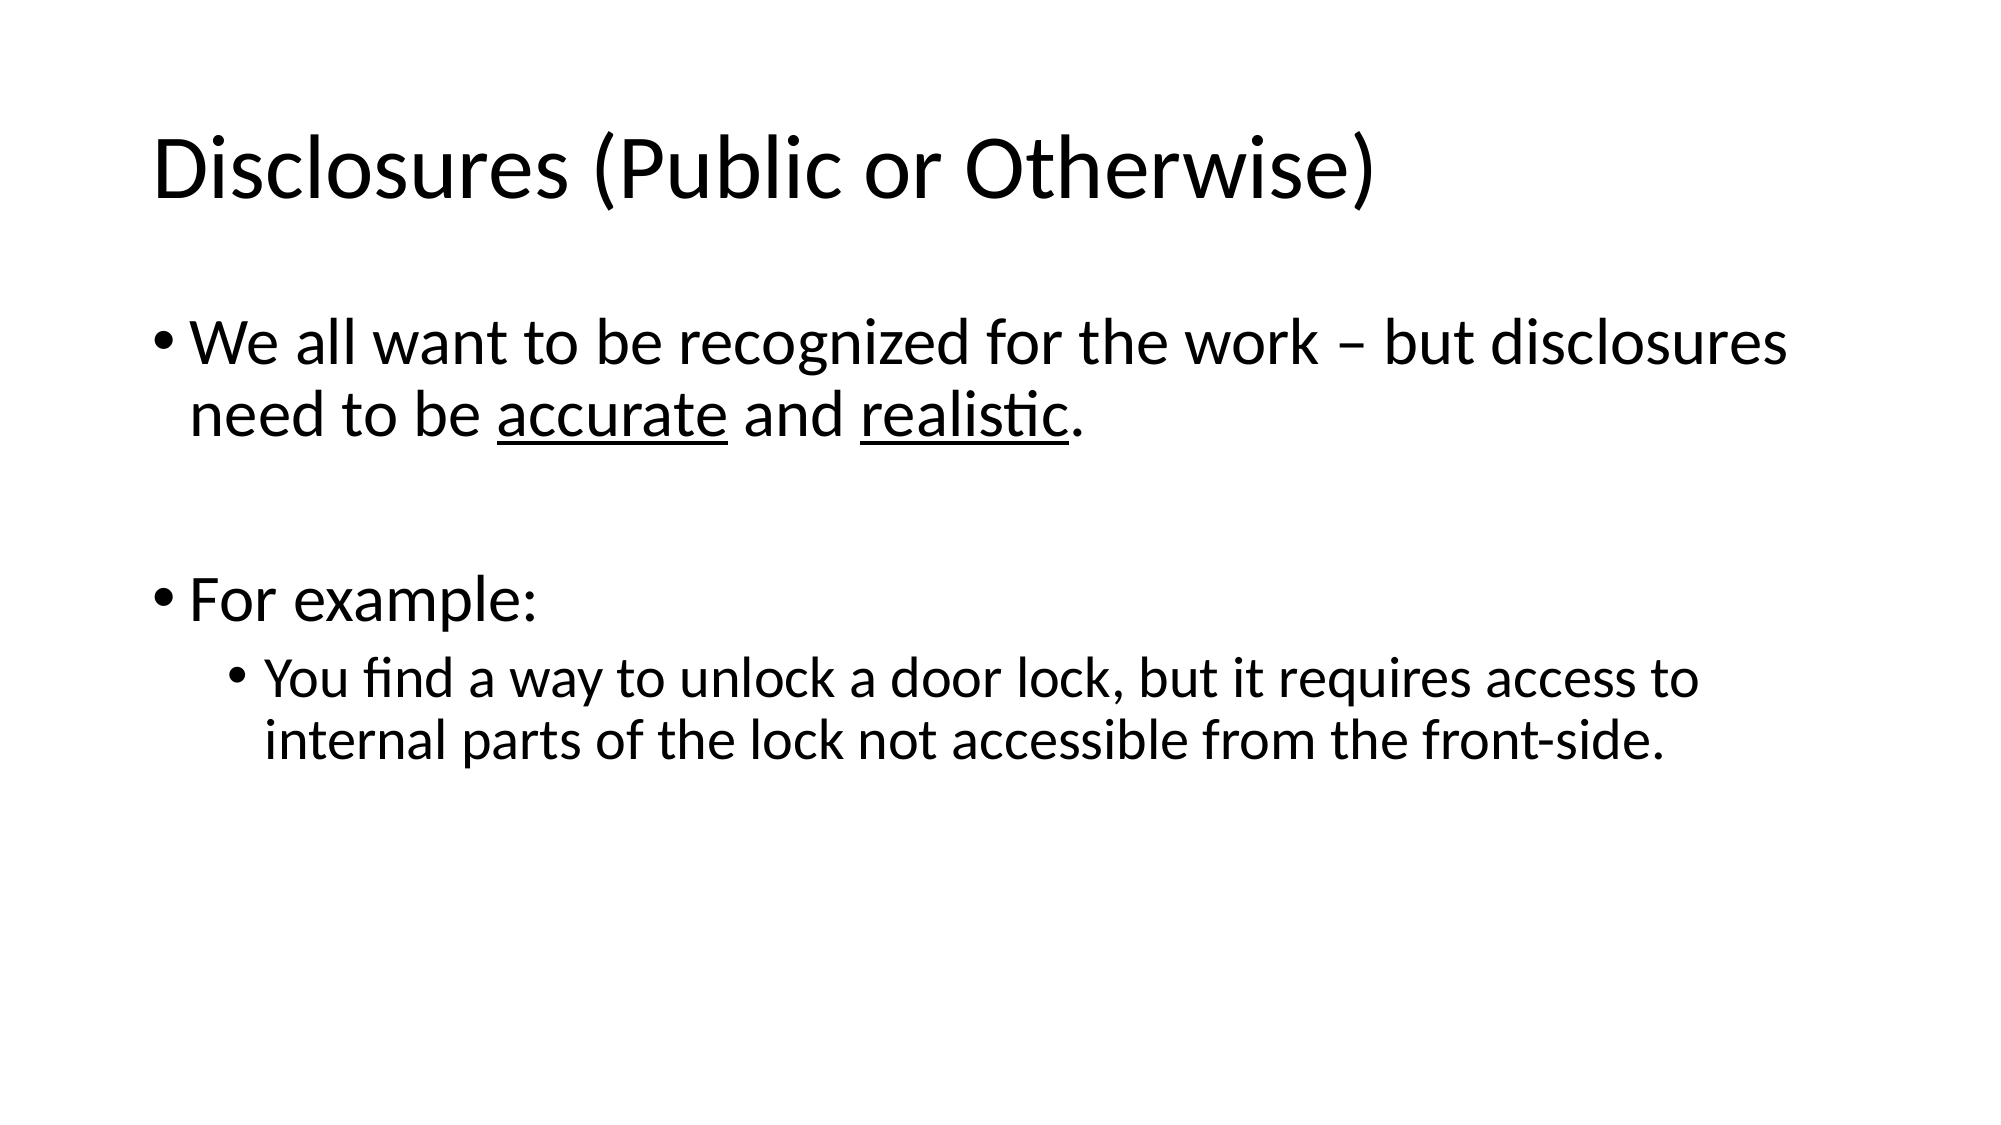

# Disclosures (Public or Otherwise)
We all want to be recognized for the work – but disclosures need to be accurate and realistic.

For example:
You find a way to unlock a door lock, but it requires access to internal parts of the lock not accessible from the front-side.